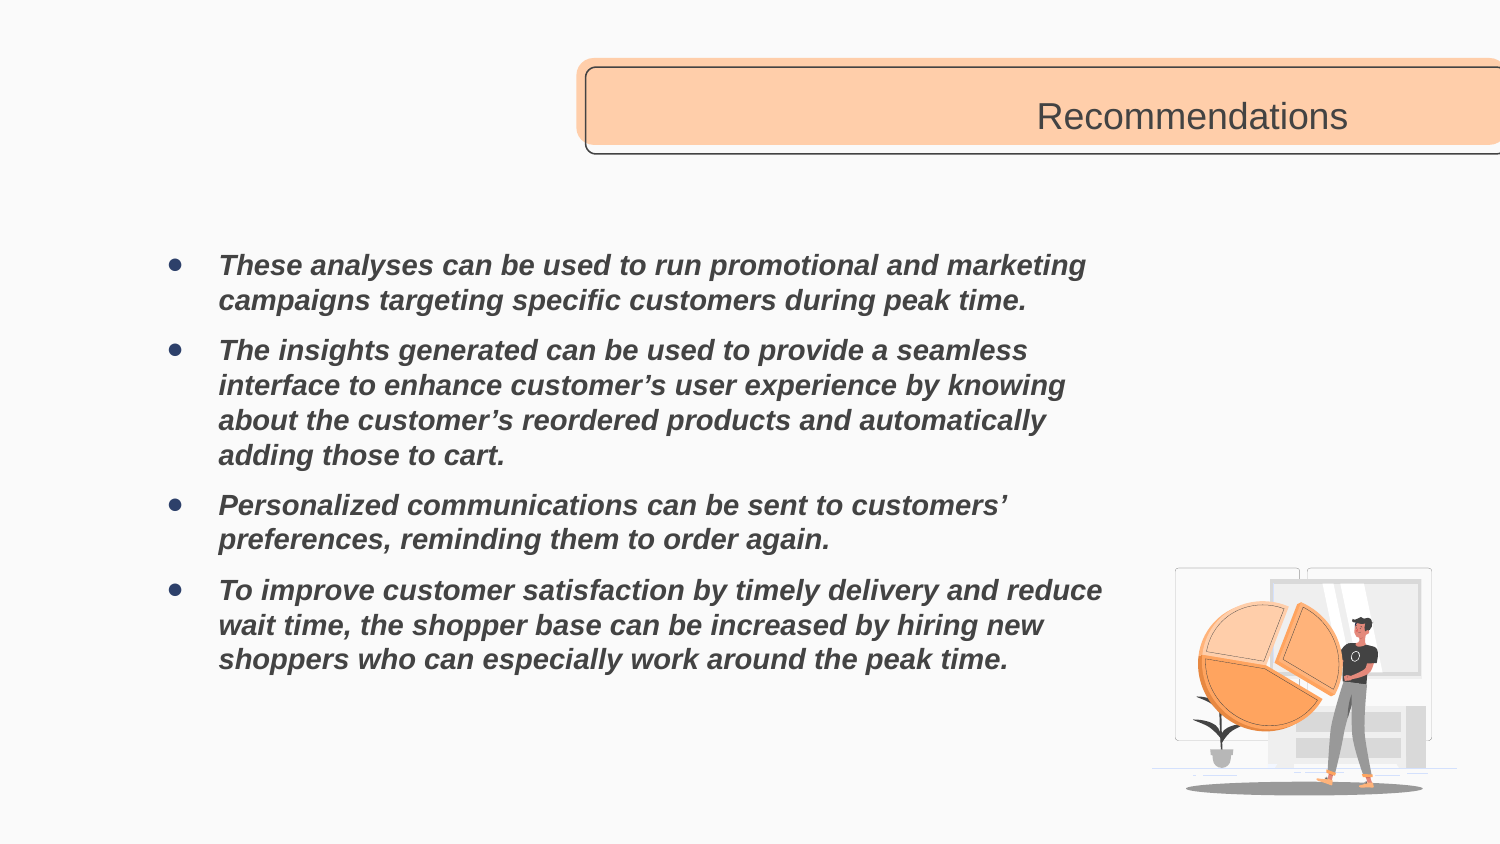

Recommendations
These analyses can be used to run promotional and marketing campaigns targeting specific customers during peak time.

The insights generated can be used to provide a seamless interface to enhance customer’s user experience by knowing about the customer’s reordered products and automatically adding those to cart.

Personalized communications can be sent to customers’ preferences, reminding them to order again.

To improve customer satisfaction by timely delivery and reduce wait time, the shopper base can be increased by hiring new shoppers who can especially work around the peak time.